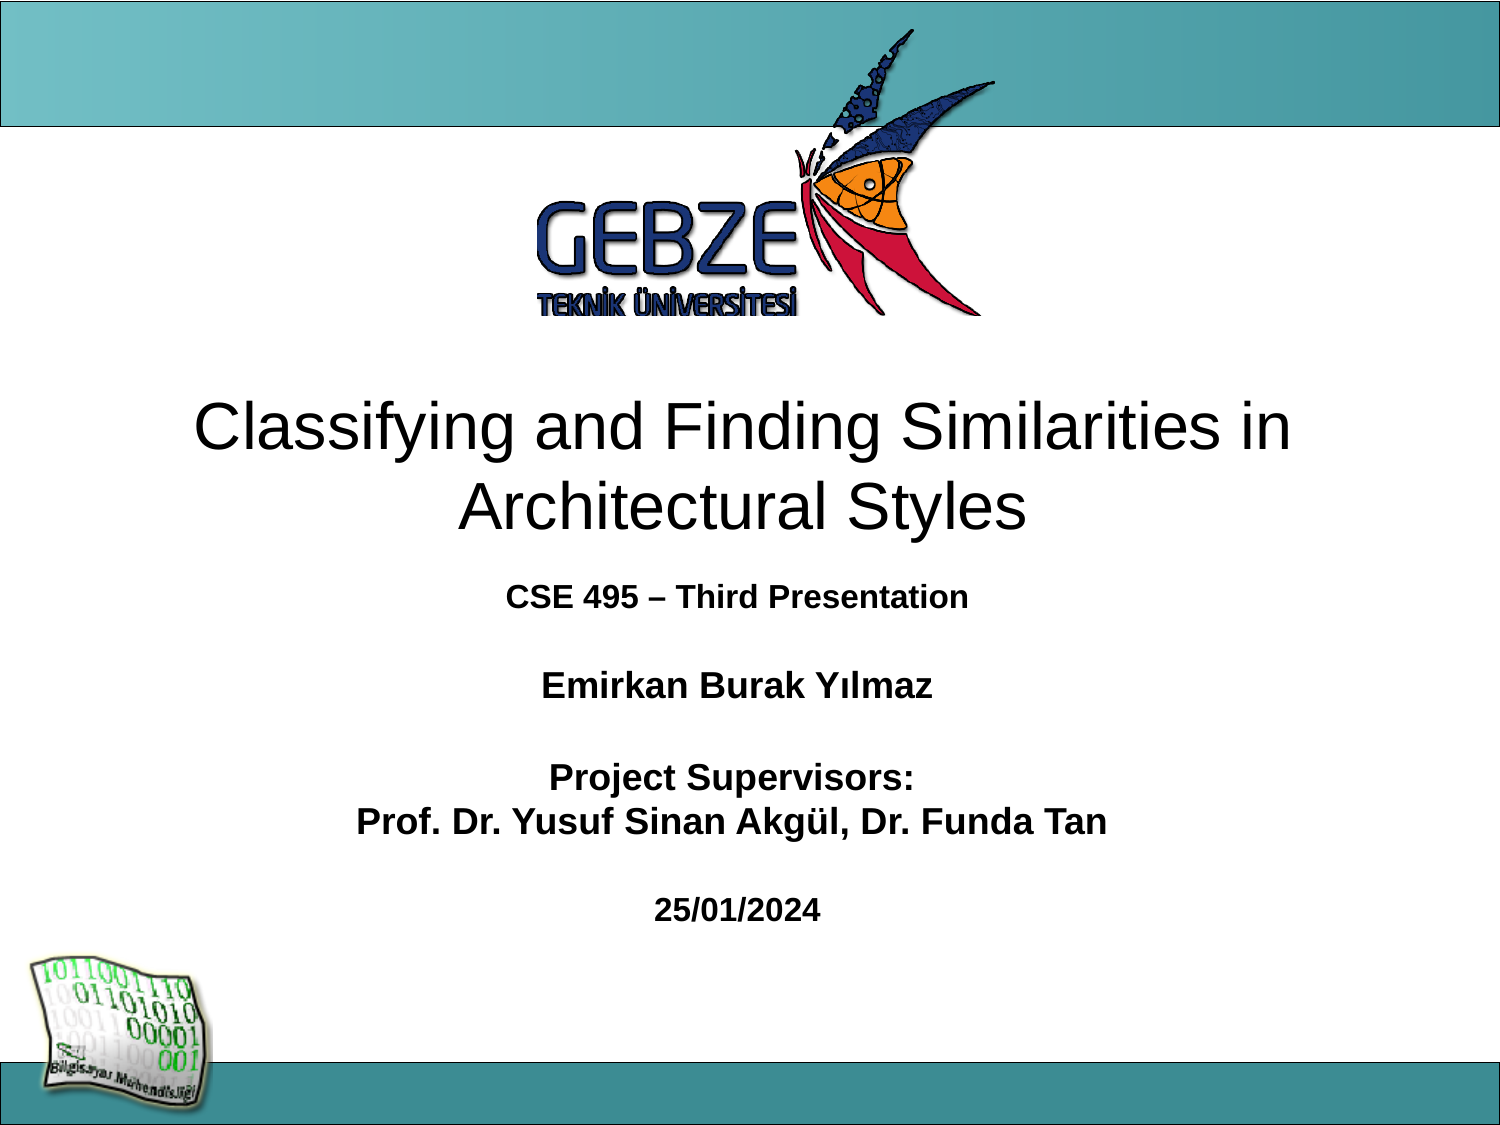

# Classifying and Finding Similarities in Architectural Styles
CSE 495 – Third Presentation

Emirkan Burak Yılmaz

Project Supervisors:
Prof. Dr. Yusuf Sinan Akgül, Dr. Funda Tan

25/01/2024